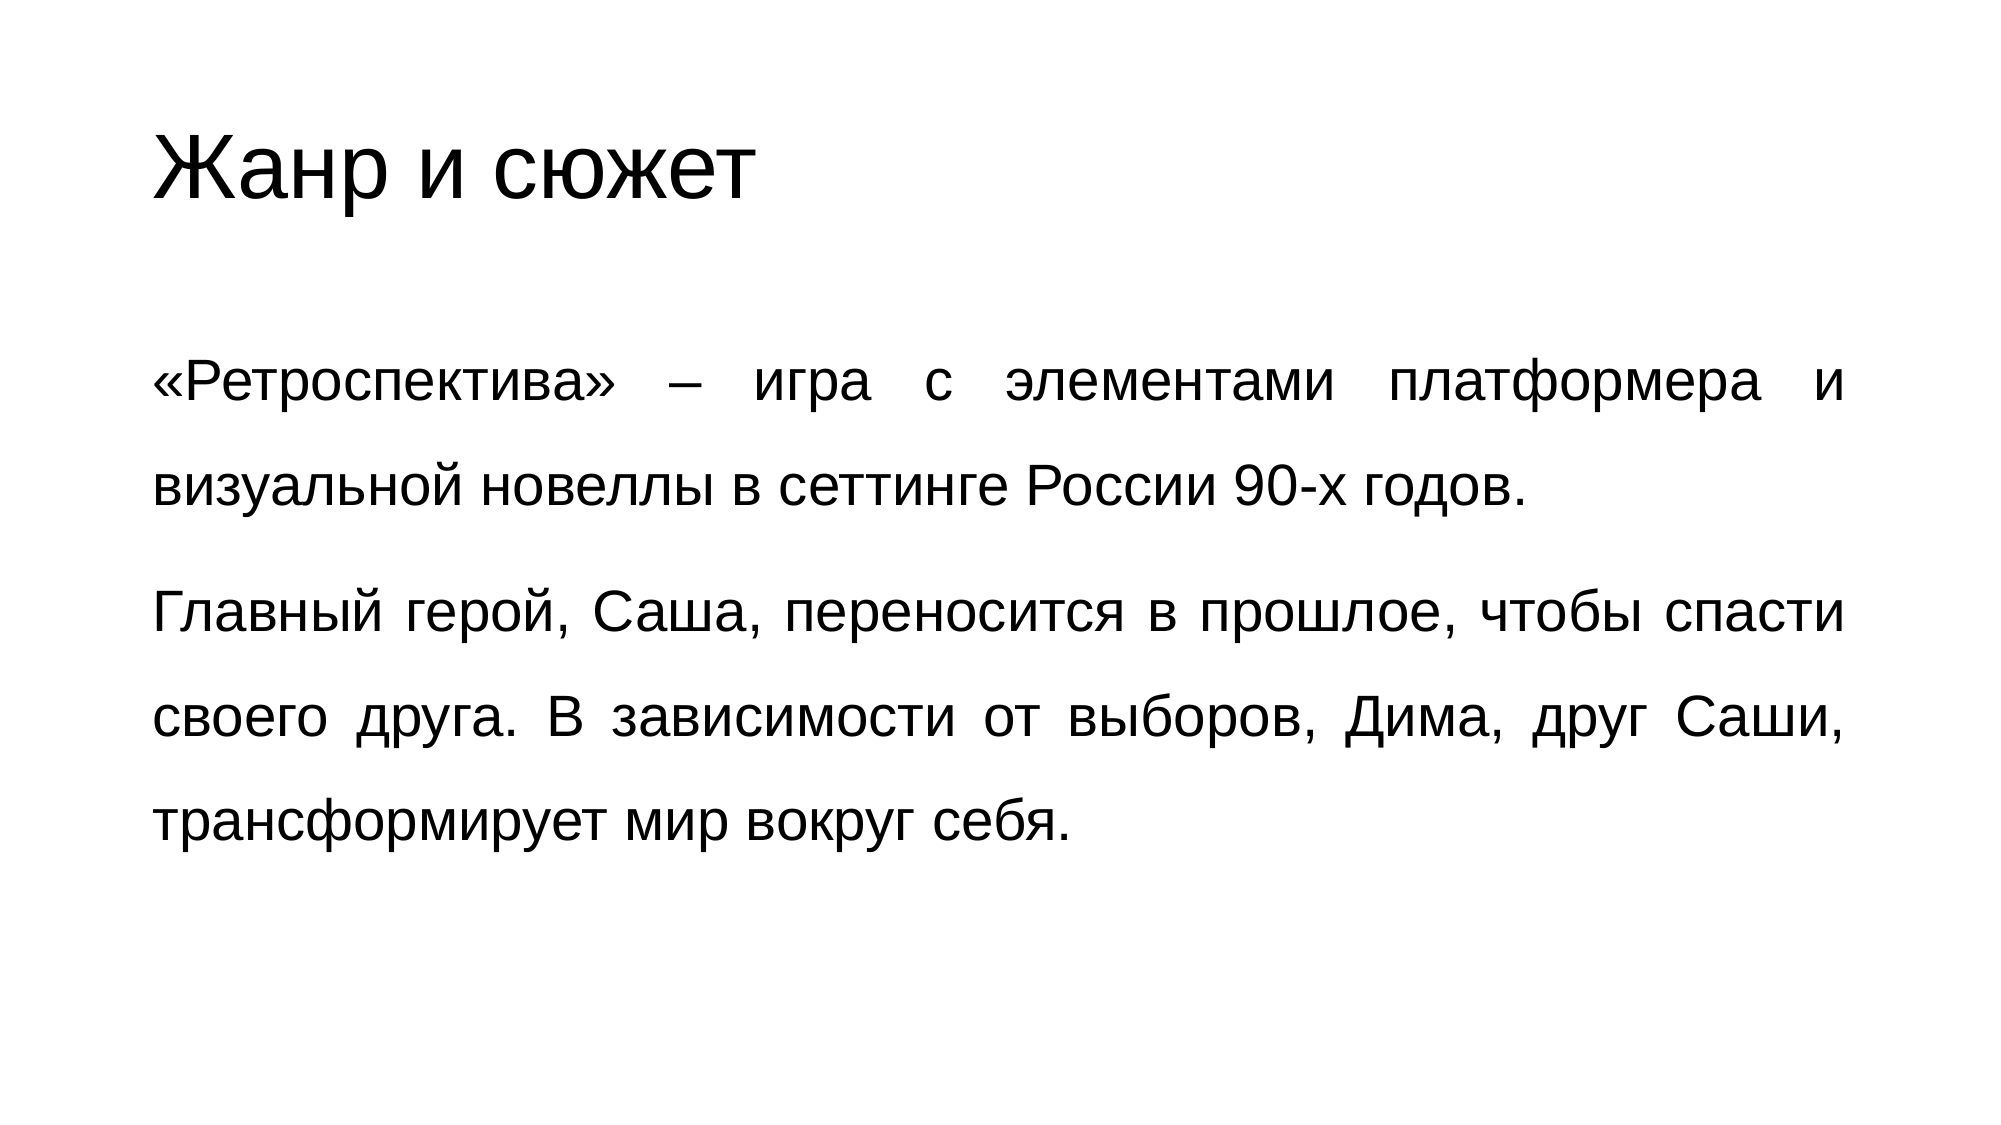

# Жанр и сюжет
«Ретроспектива» – игра с элементами платформера и визуальной новеллы в сеттинге России 90-х годов.
Главный герой, Саша, переносится в прошлое, чтобы спасти своего друга. В зависимости от выборов, Дима, друг Саши, трансформирует мир вокруг себя.